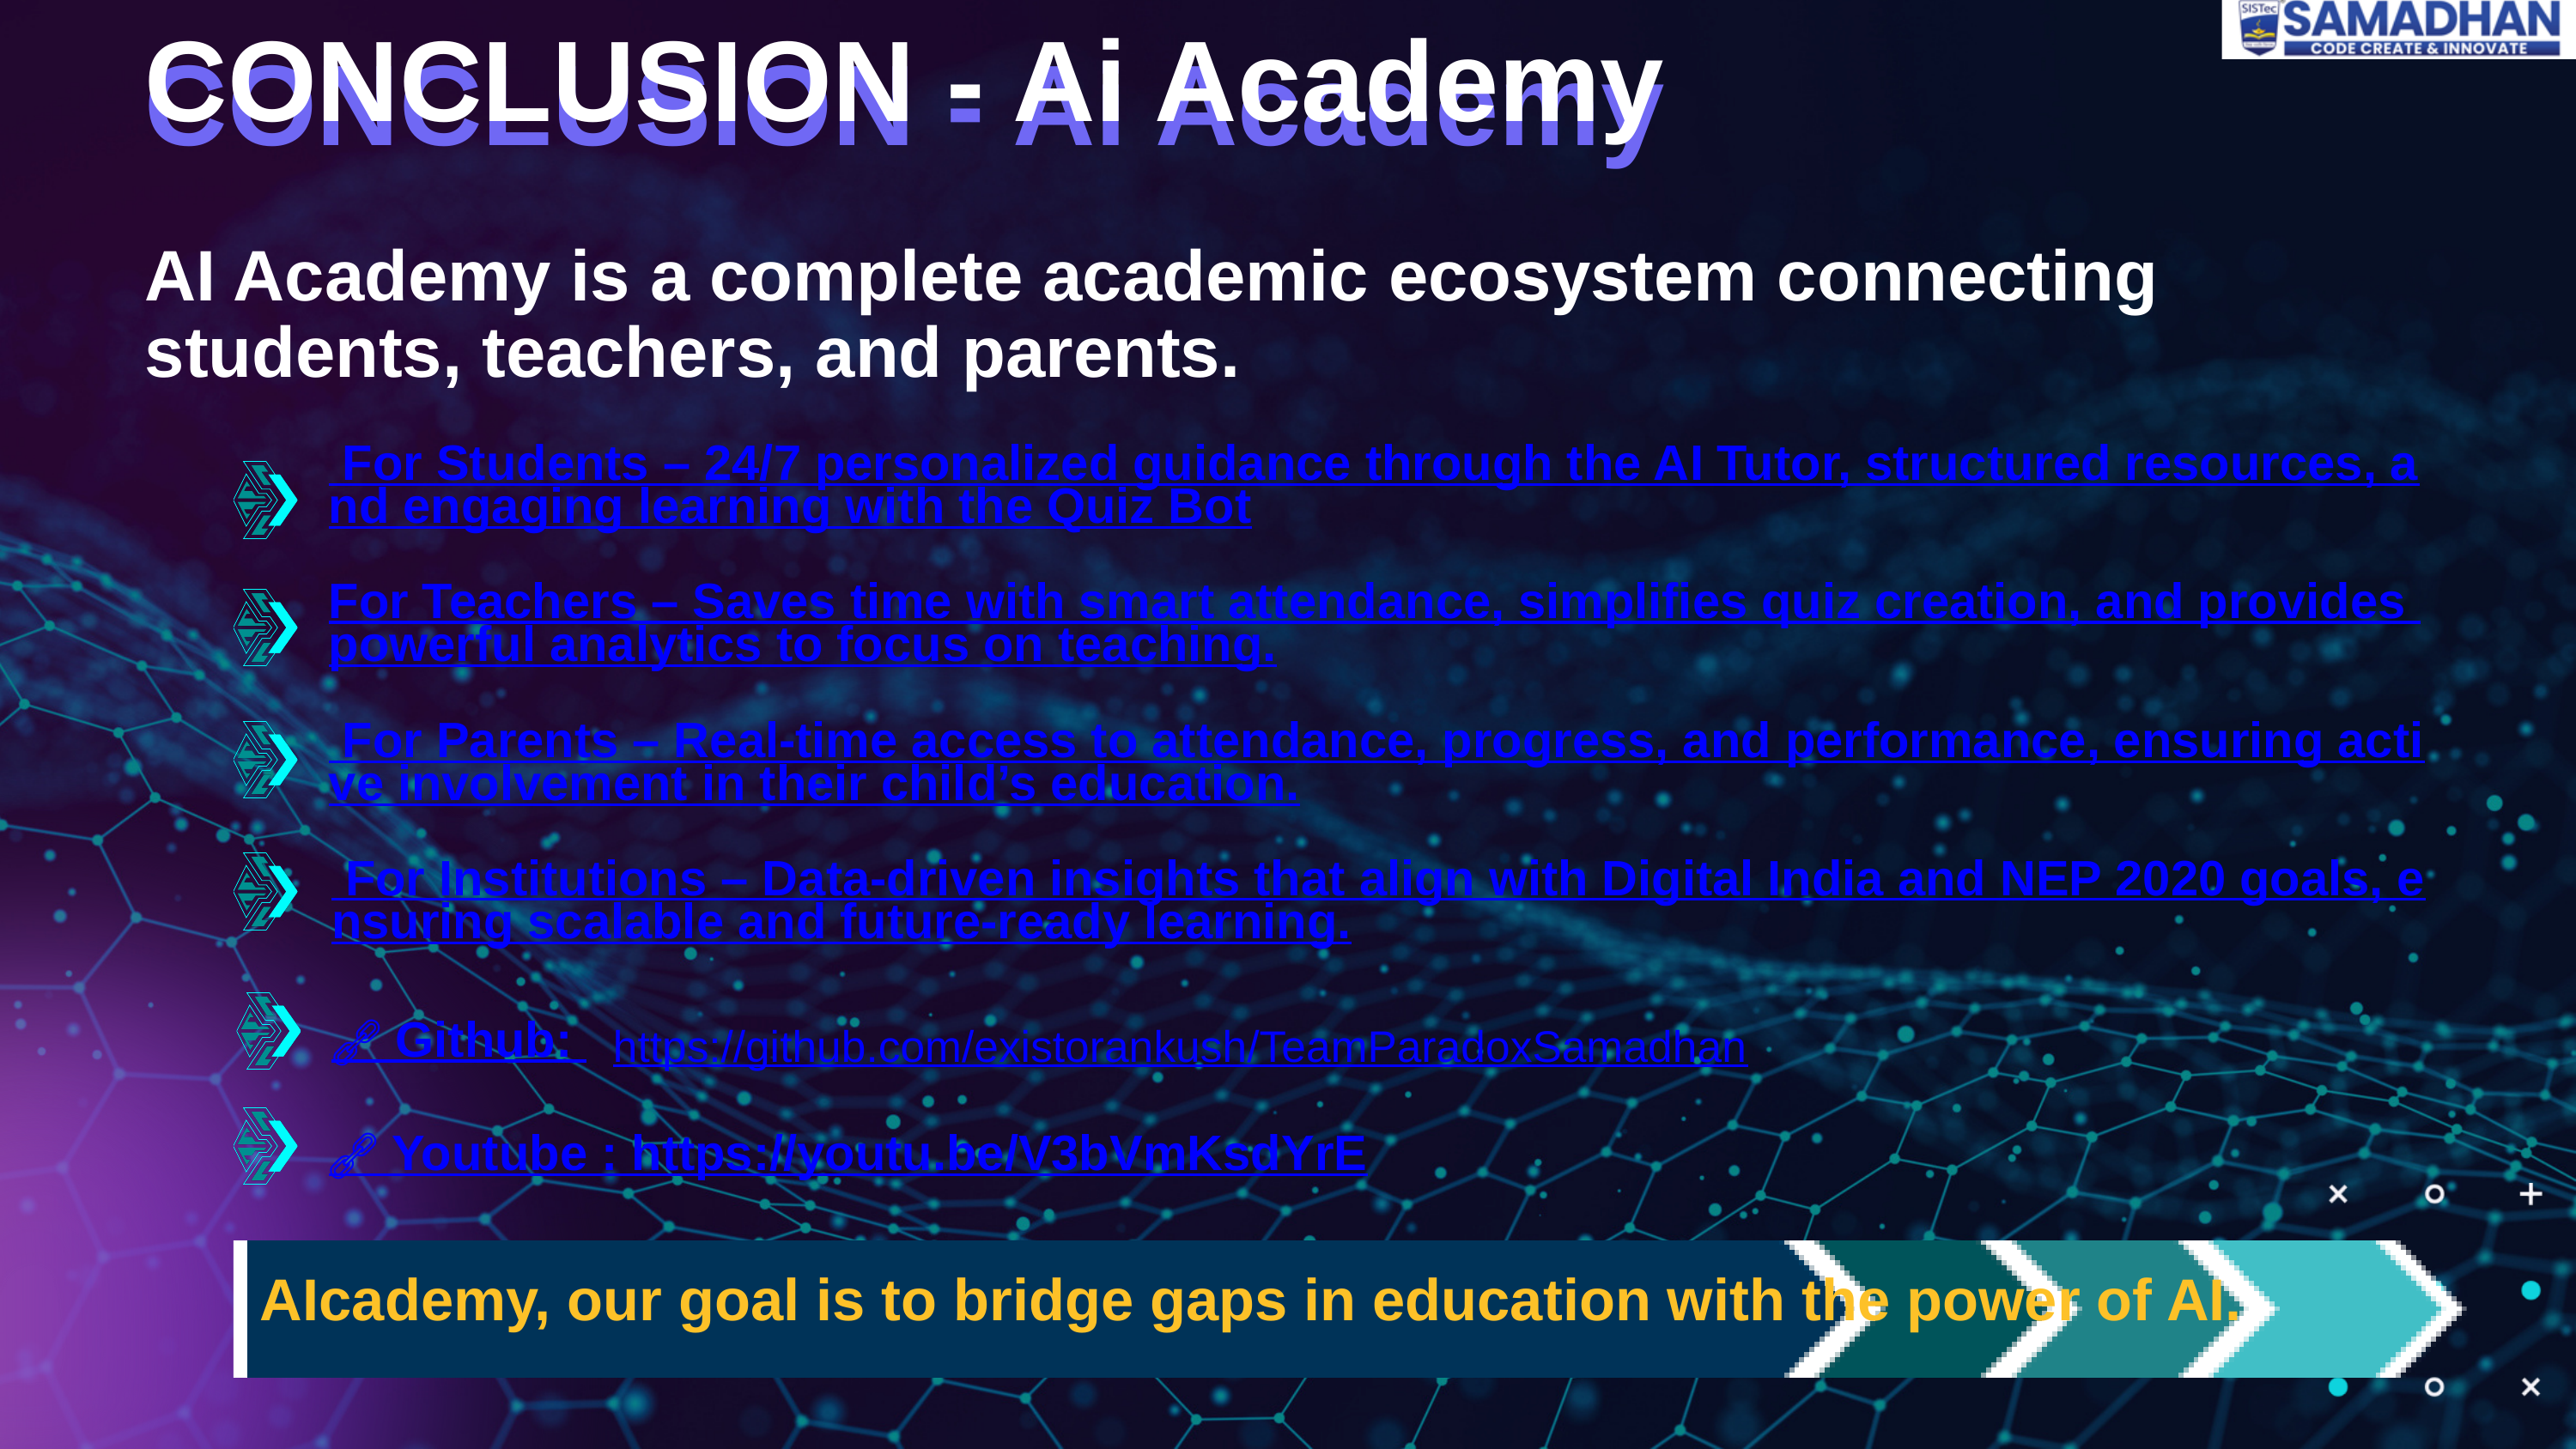

CONCLUSION - Ai Academy
CONCLUSION - Ai Academy
AI Academy is a complete academic ecosystem connecting students, teachers, and parents.
 For Students – 24/7 personalized guidance through the AI Tutor, structured resources, and engaging learning with the Quiz Bot

For Teachers – Saves time with smart attendance, simplifies quiz creation, and provides powerful analytics to focus on teaching.

 For Parents – Real-time access to attendance, progress, and performance, ensuring active involvement in their child’s education.

 For Institutions – Data-driven insights that align with Digital India and NEP 2020 goals, ensuring scalable and future-ready learning.

https://github.com/existorankush/TeamParadoxSamadhan
🔗 Github:

🔗 Youtube : https://youtu.be/V3bVmKsdYrE

AIcademy, our goal is to bridge gaps in education with the power of AI.